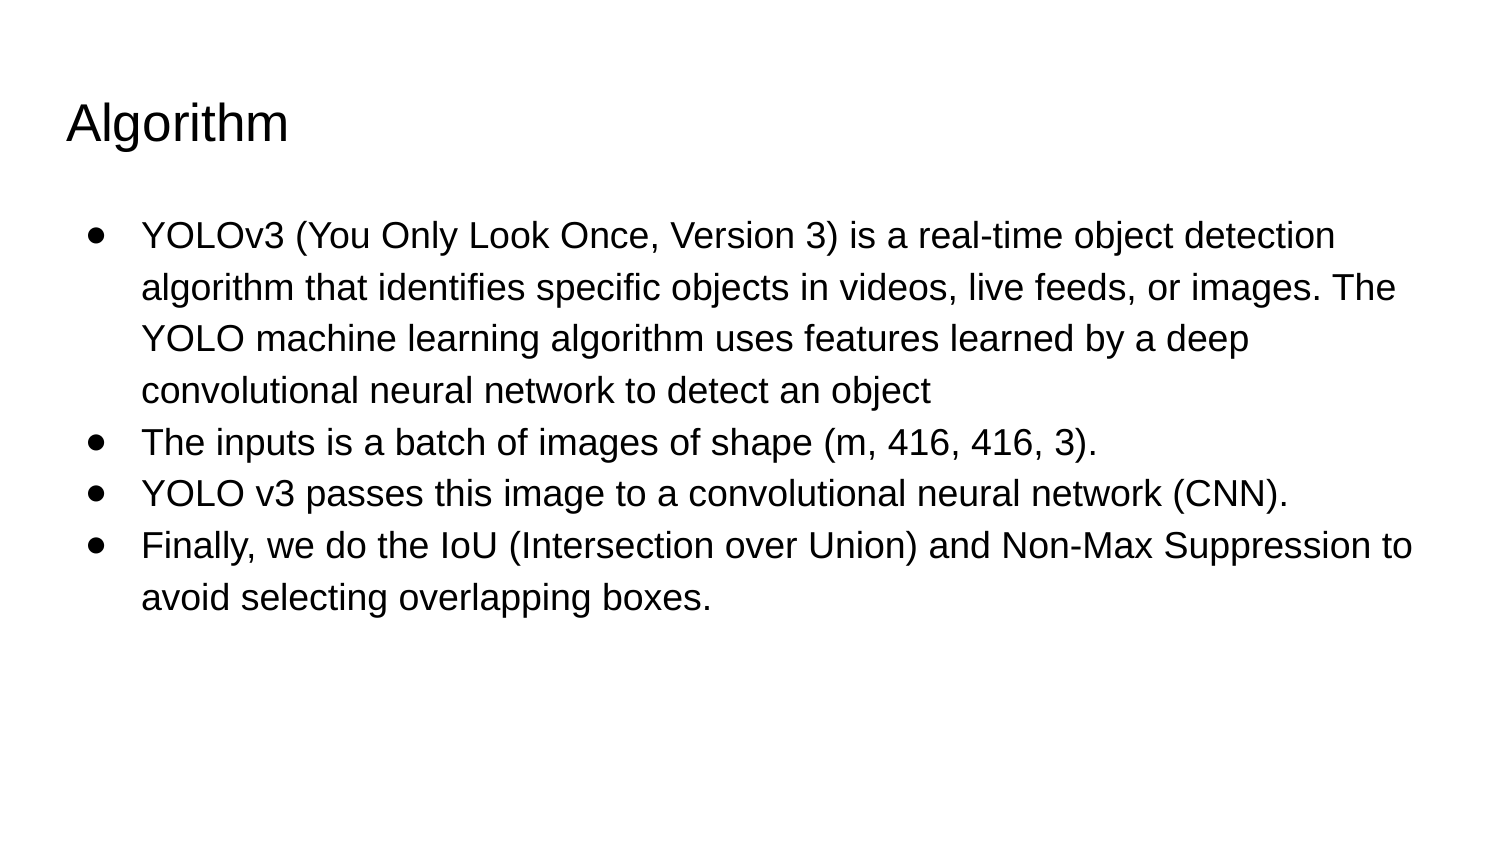

# Algorithm
YOLOv3 (You Only Look Once, Version 3) is a real-time object detection algorithm that identifies specific objects in videos, live feeds, or images. The YOLO machine learning algorithm uses features learned by a deep convolutional neural network to detect an object
The inputs is a batch of images of shape (m, 416, 416, 3).
YOLO v3 passes this image to a convolutional neural network (CNN).
Finally, we do the IoU (Intersection over Union) and Non-Max Suppression to avoid selecting overlapping boxes.